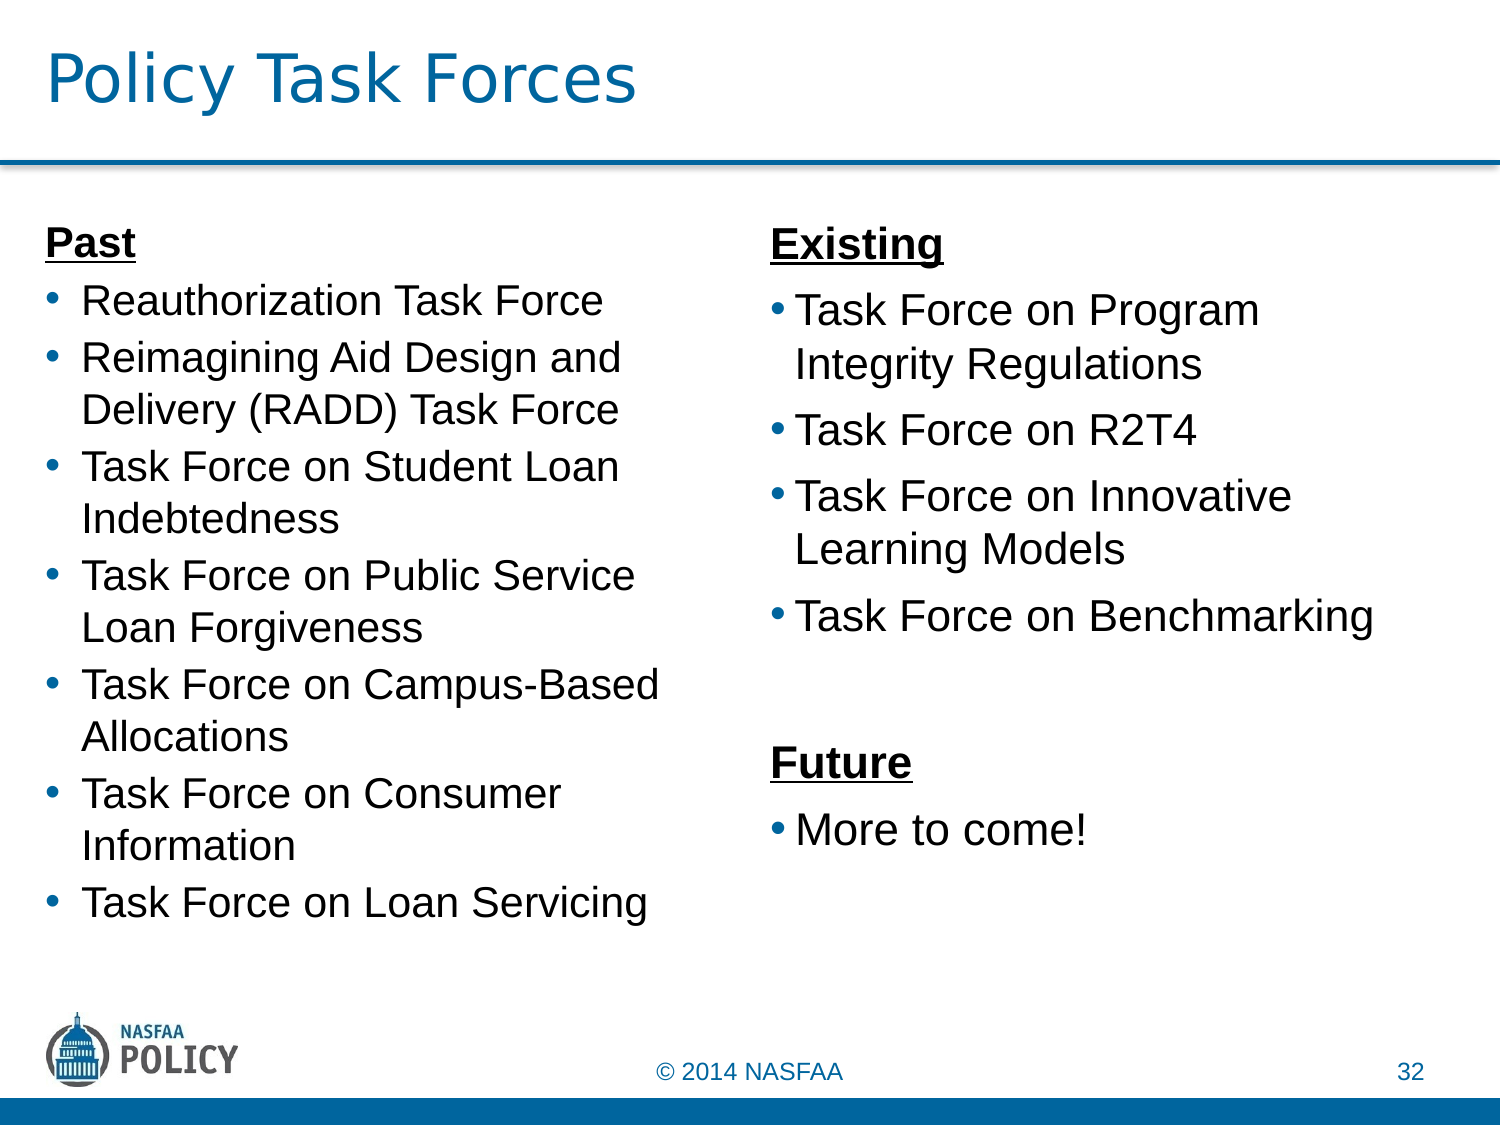

# Policy Task Forces
Past
Reauthorization Task Force
Reimagining Aid Design and Delivery (RADD) Task Force
Task Force on Student Loan Indebtedness
Task Force on Public Service Loan Forgiveness
Task Force on Campus-Based Allocations
Task Force on Consumer Information
Task Force on Loan Servicing

Existing
Task Force on Program Integrity Regulations
Task Force on R2T4
Task Force on Innovative Learning Models
Task Force on Benchmarking
Future
More to come!